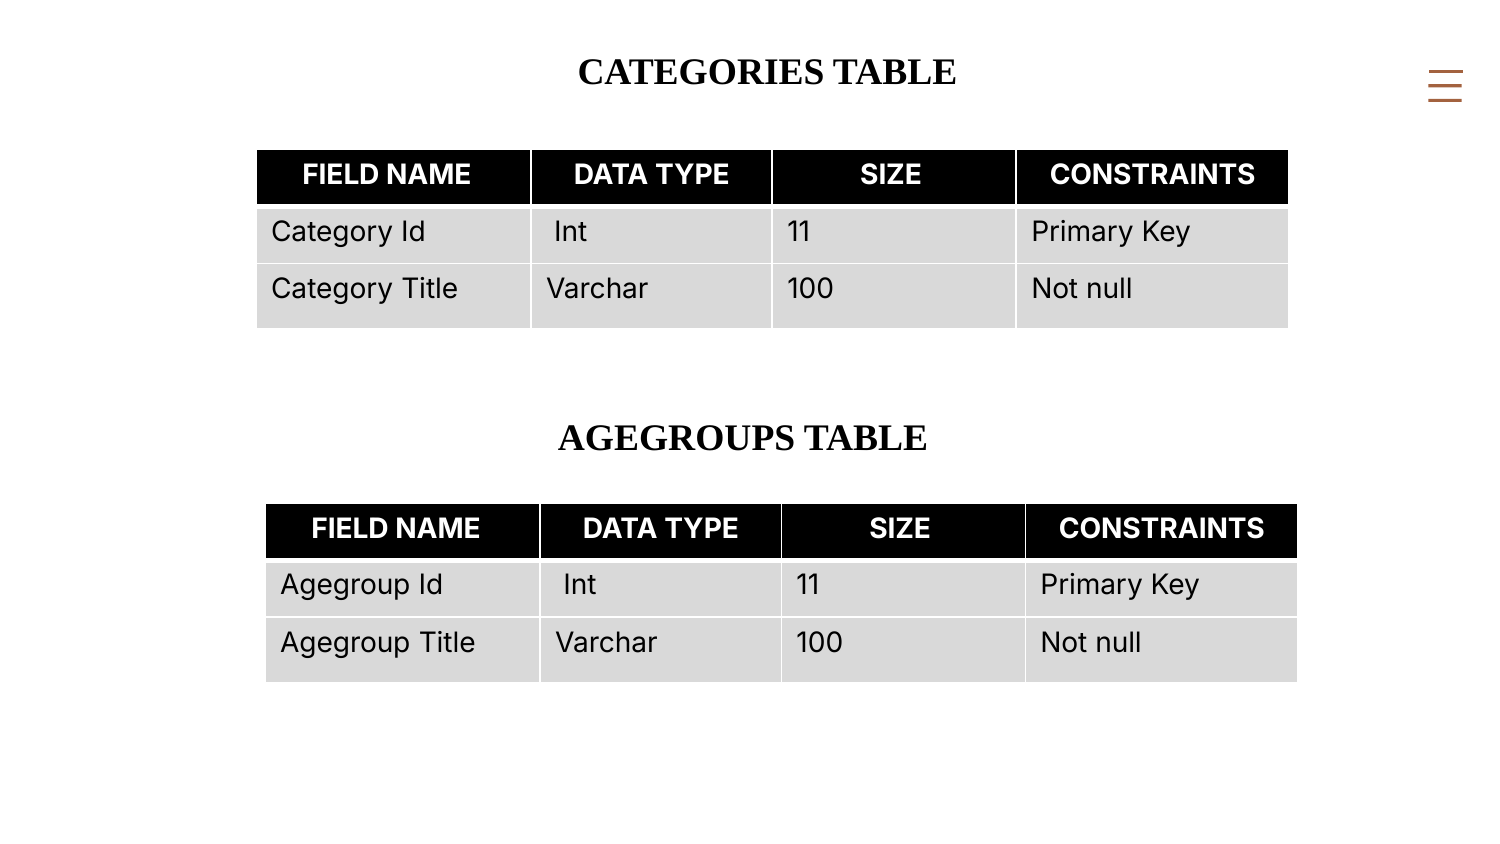

CATEGORIES TABLE
| FIELD NAME | DATA TYPE | SIZE | CONSTRAINTS |
| --- | --- | --- | --- |
| Category Id | Int | 11 | Primary Key |
| Category Title | Varchar | 100 | Not null |
AGEGROUPS TABLE
| FIELD NAME | DATA TYPE | SIZE | CONSTRAINTS |
| --- | --- | --- | --- |
| Agegroup Id | Int | 11 | Primary Key |
| Agegroup Title | Varchar | 100 | Not null |